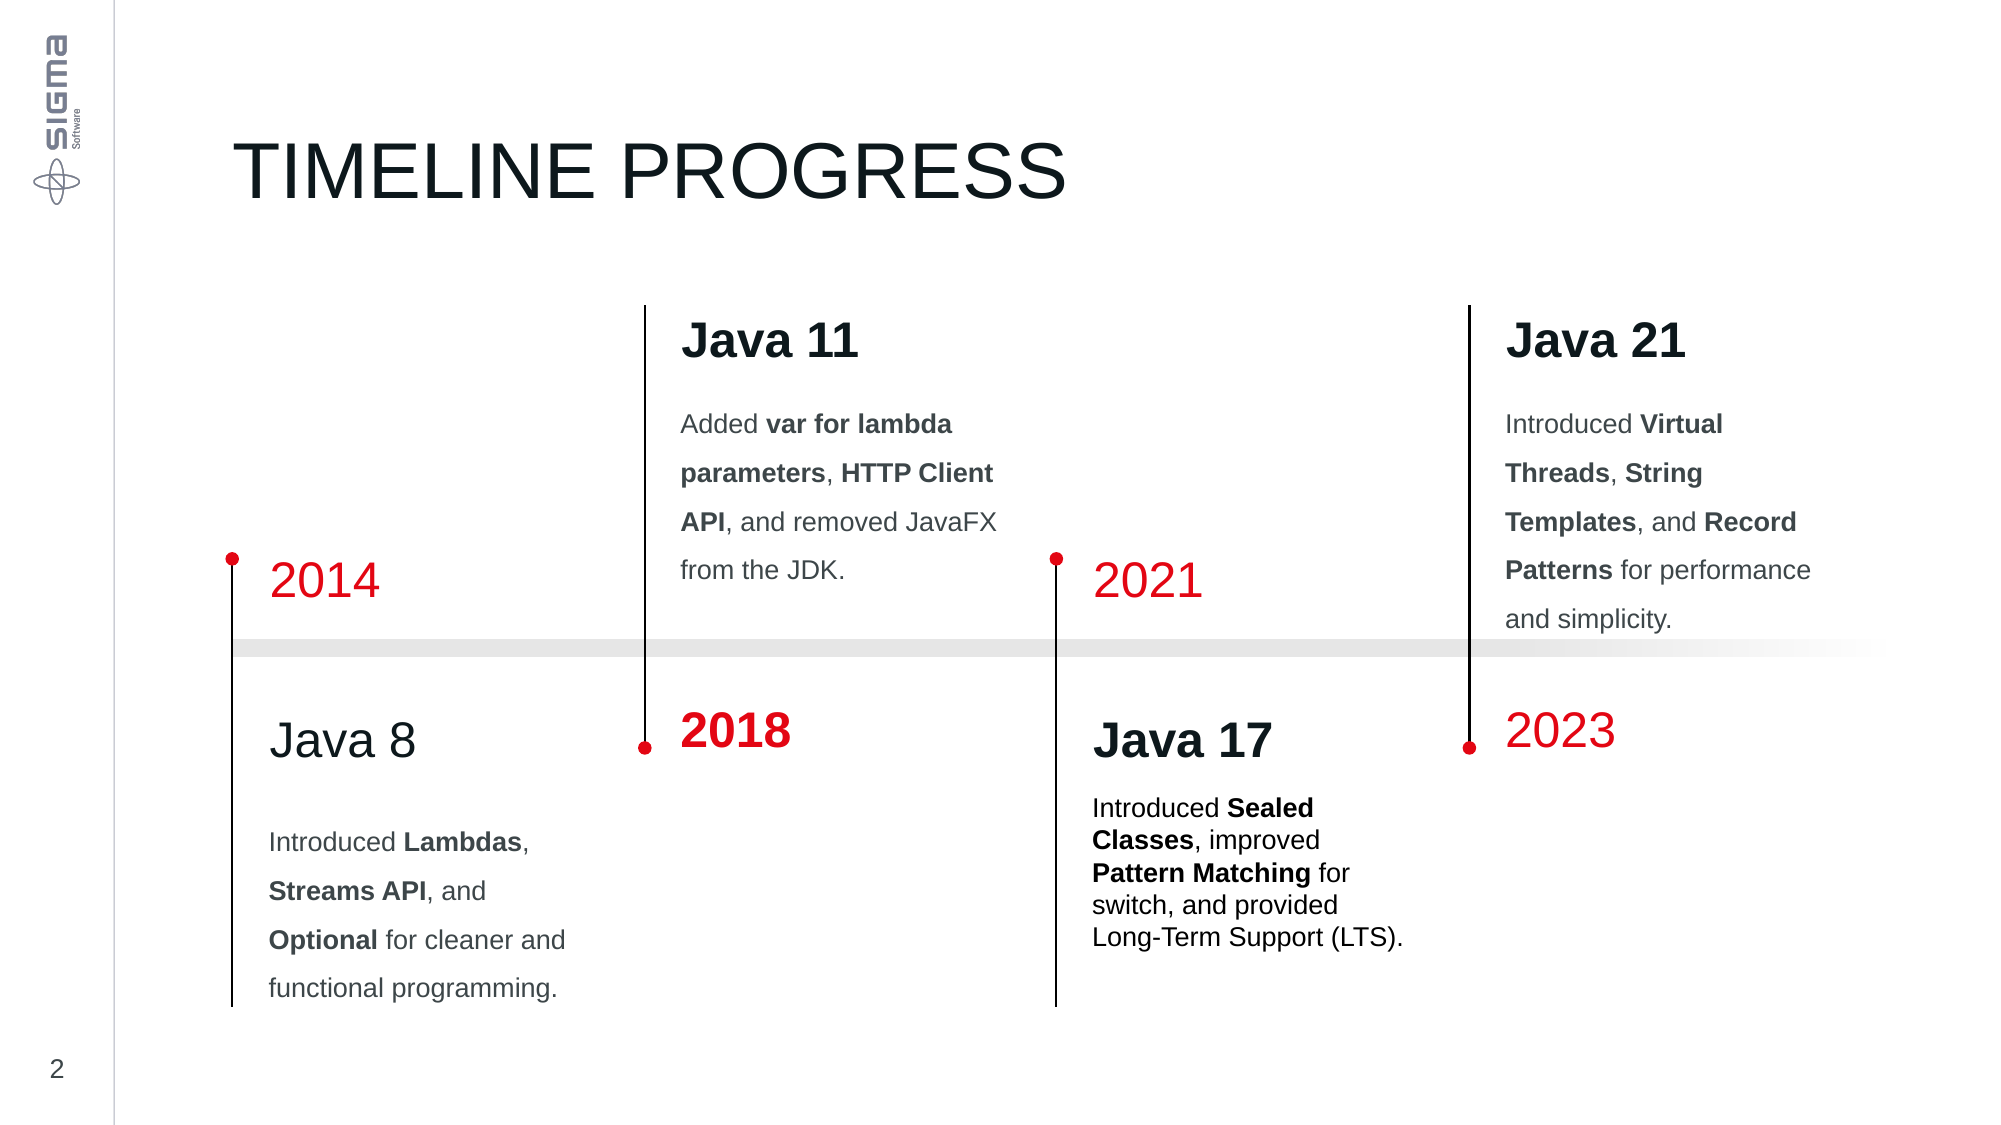

# TIMELINE PROGRESS
Java 11
Java 21
Added var for lambda parameters, HTTP Client API, and removed JavaFX from the JDK.
Introduced Virtual Threads, String Templates, and Record Patterns for performance and simplicity.
2014
2021

2018
2023
Java 8
Java 17

Introduced Sealed Classes, improved Pattern Matching for switch, and provided Long-Term Support (LTS).
Introduced Lambdas, Streams API, and Optional for cleaner and functional programming.
2